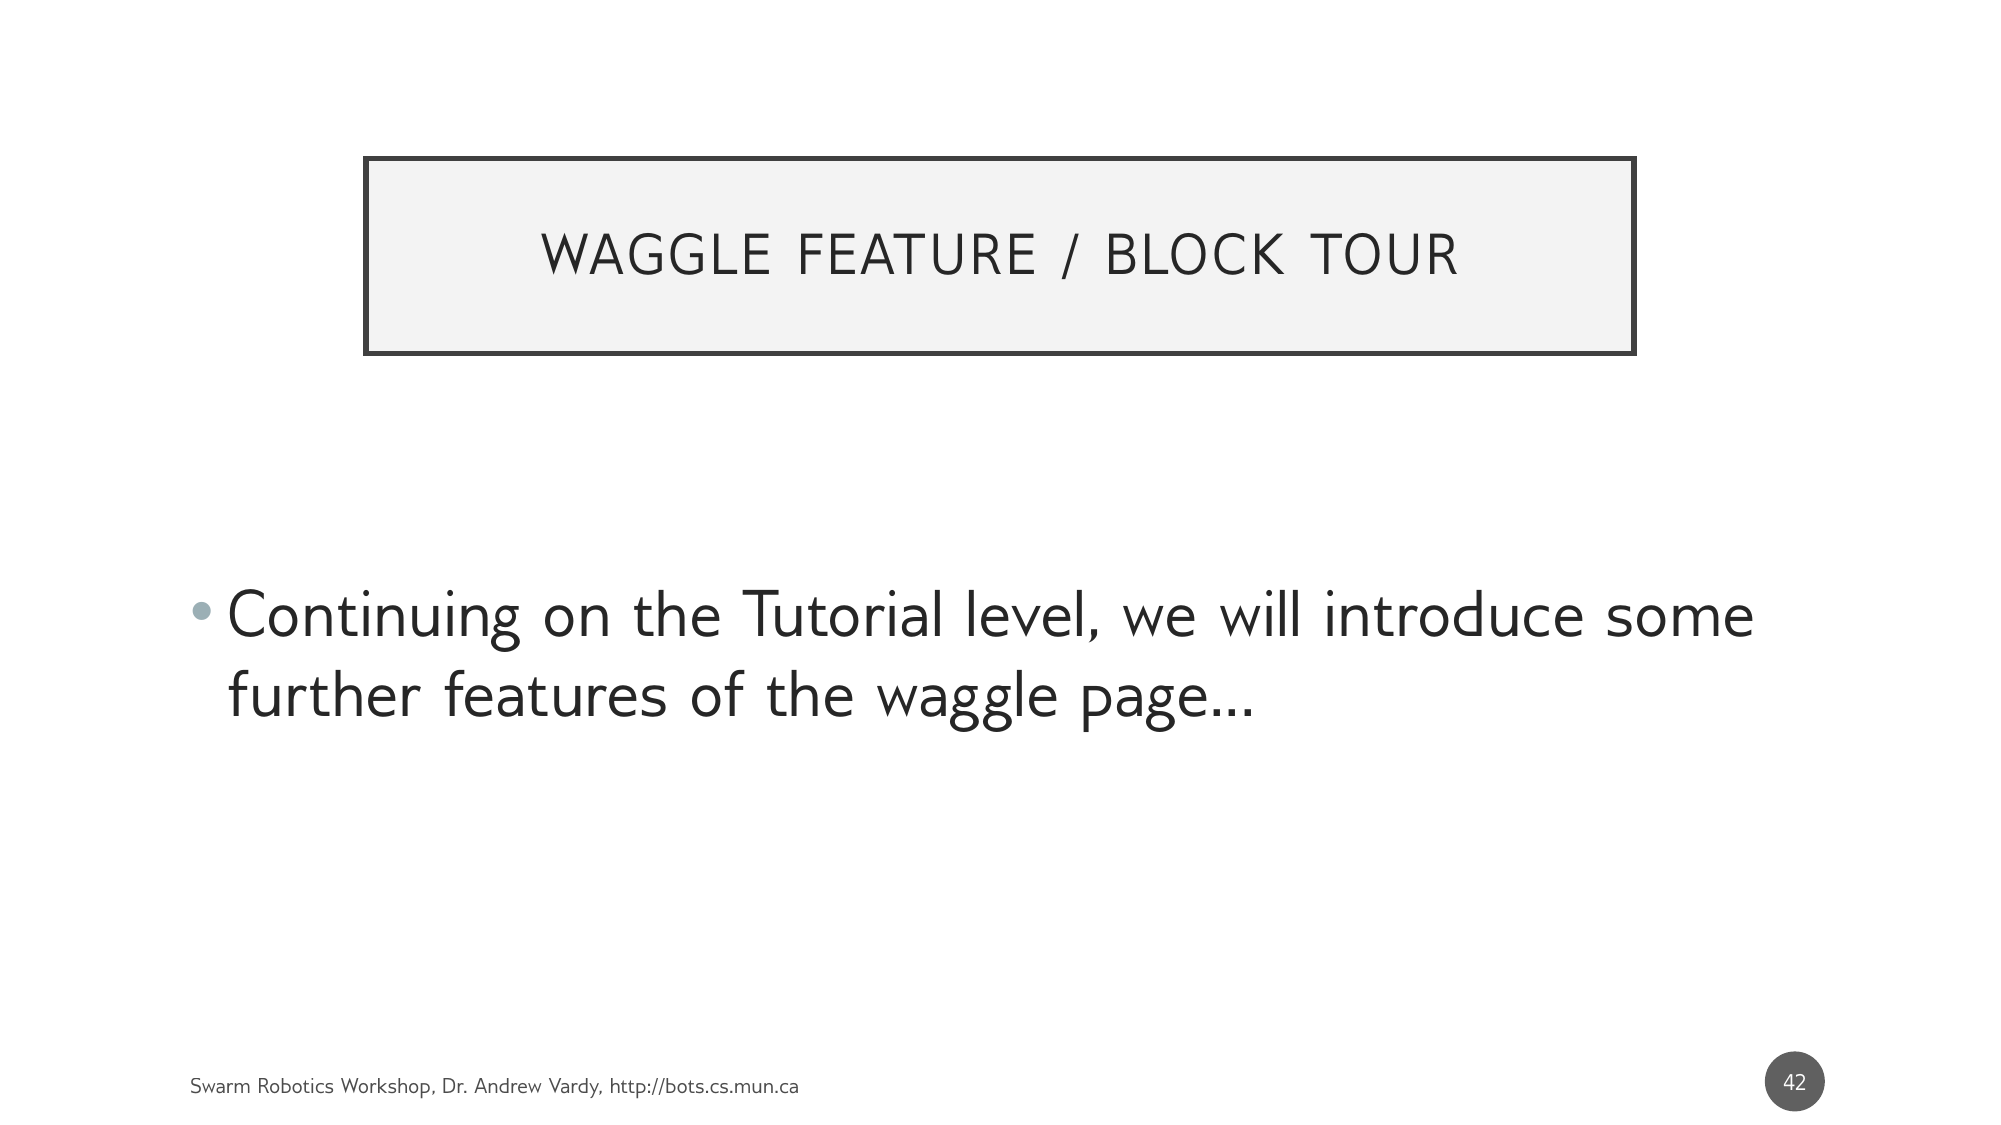

# Waggle Feature / Block Tour
Continuing on the Tutorial level, we will introduce some further features of the waggle page...
42
Swarm Robotics Workshop, Dr. Andrew Vardy, http://bots.cs.mun.ca